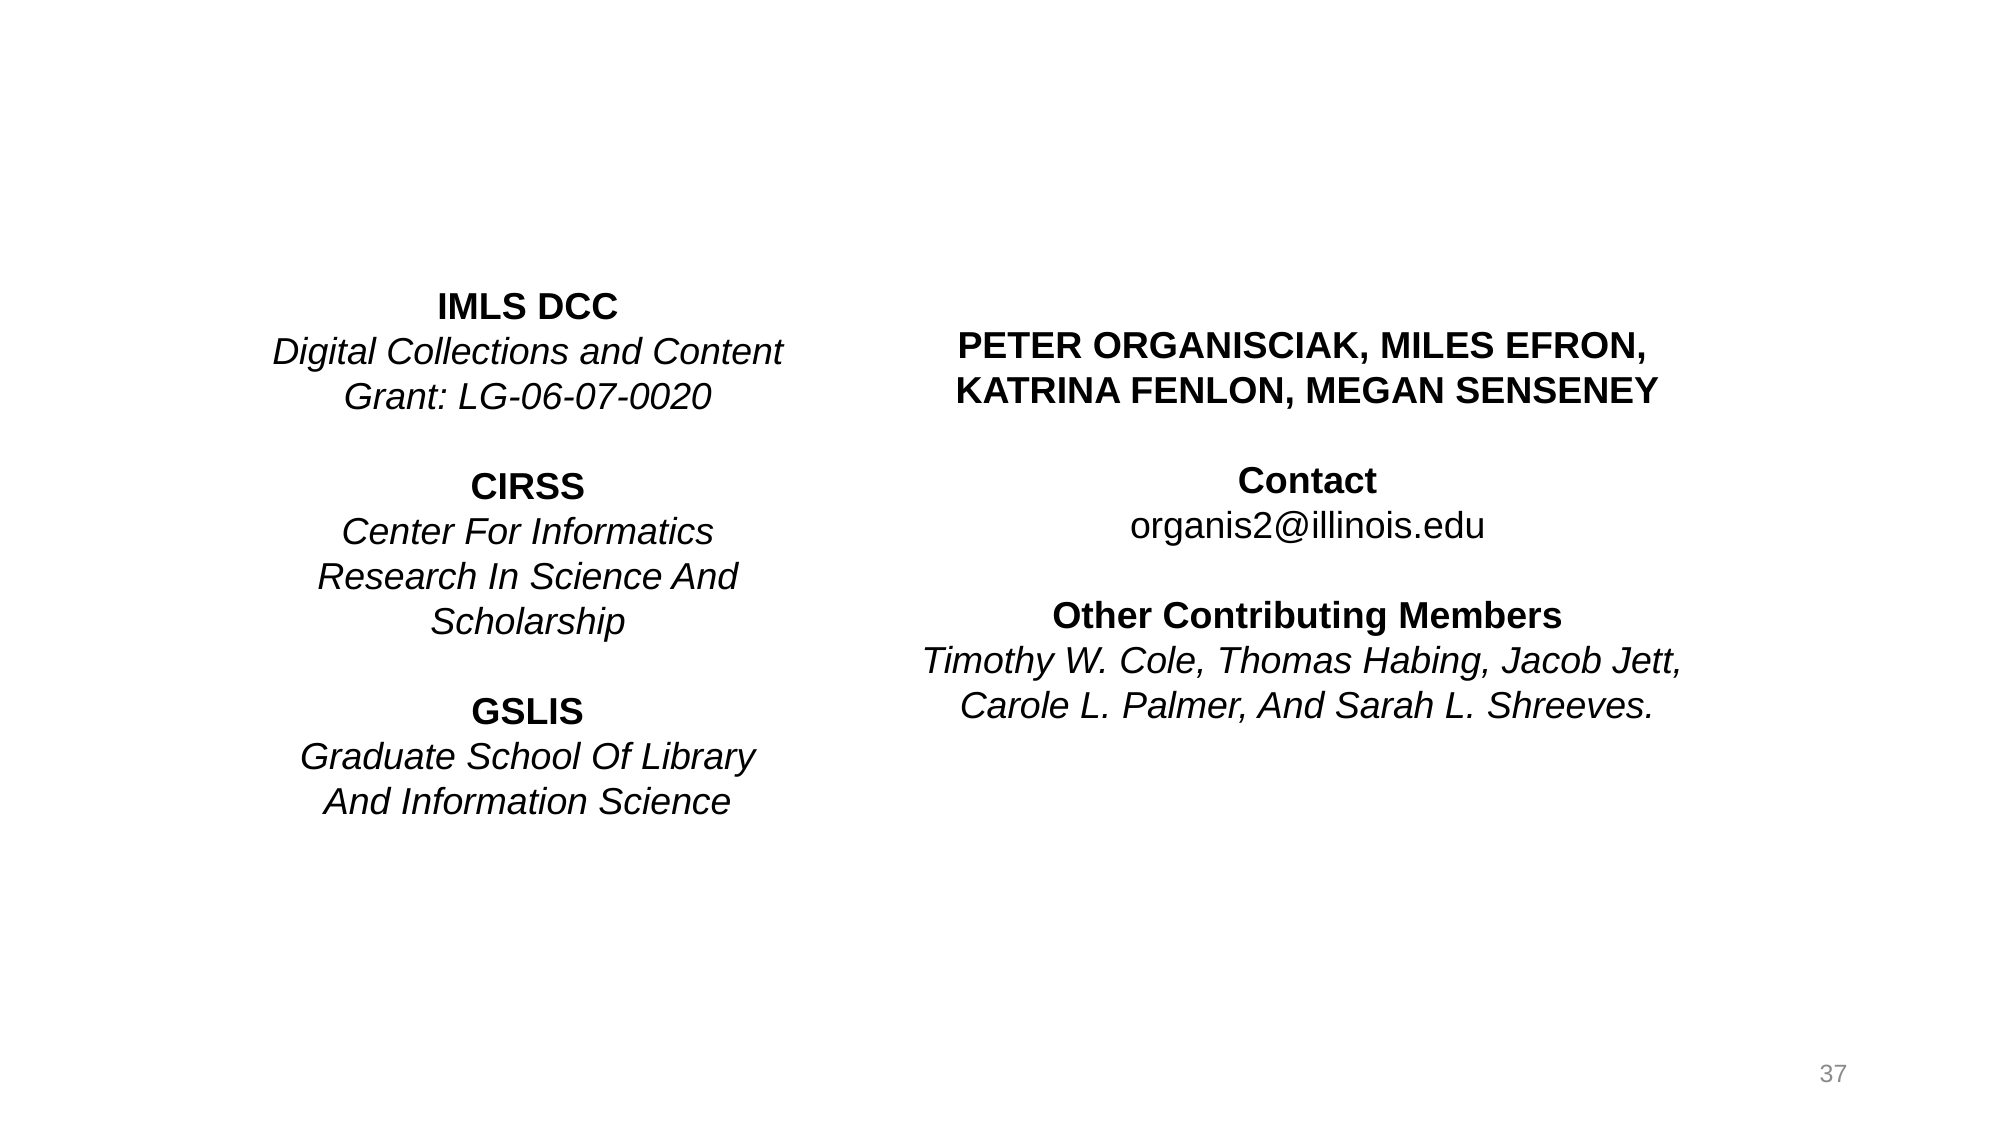

IMLS DCC
Digital Collections and Content
Grant: LG-06-07-0020

CIRSS
Center For Informatics Research In Science And Scholarship

GSLIS
Graduate School Of Library And Information Science

PETER ORGANISCIAK, MILES EFRON,  KATRINA FENLON, MEGAN SENSENEY

Contact
organis2@illinois.edu

Other Contributing Members
Timothy W. Cole, Thomas Habing, Jacob Jett,  Carole L. Palmer, And Sarah L. Shreeves.

37